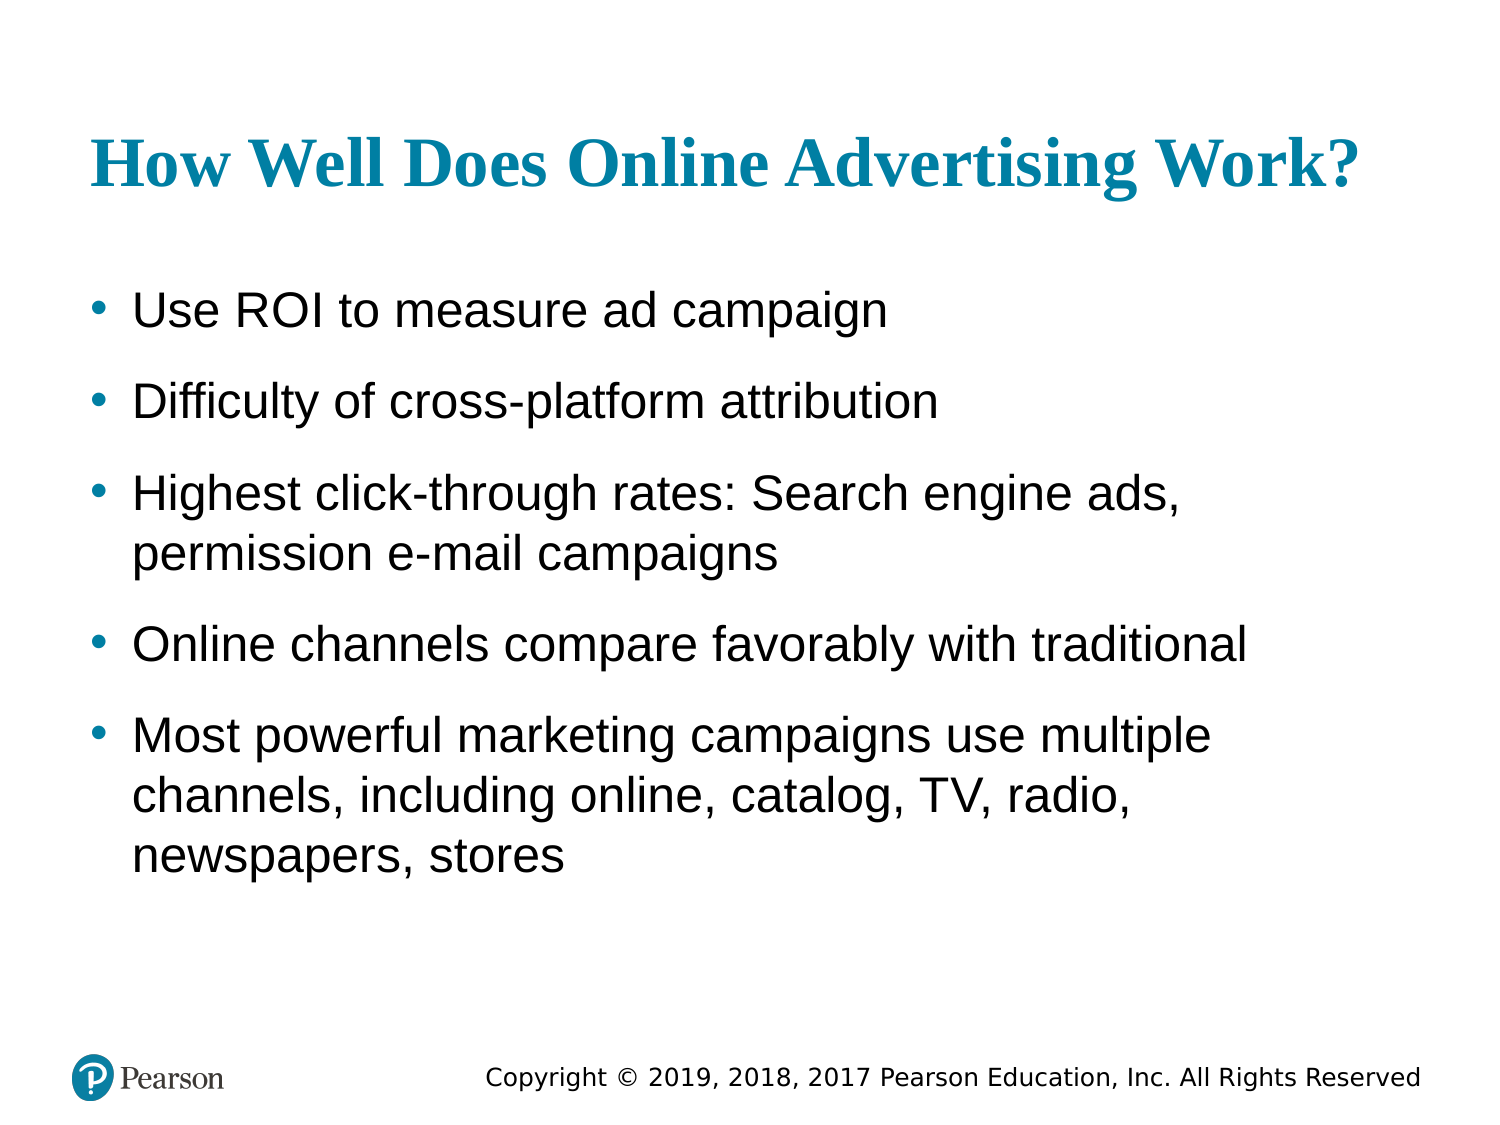

# How Well Does Online Advertising Work?
Use R O I to measure ad campaign
Difficulty of cross-platform attribution
Highest click-through rates: Search engine ads, permission e-mail campaigns
Online channels compare favorably with traditional
Most powerful marketing campaigns use multiple channels, including online, catalog, T V, radio, newspapers, stores